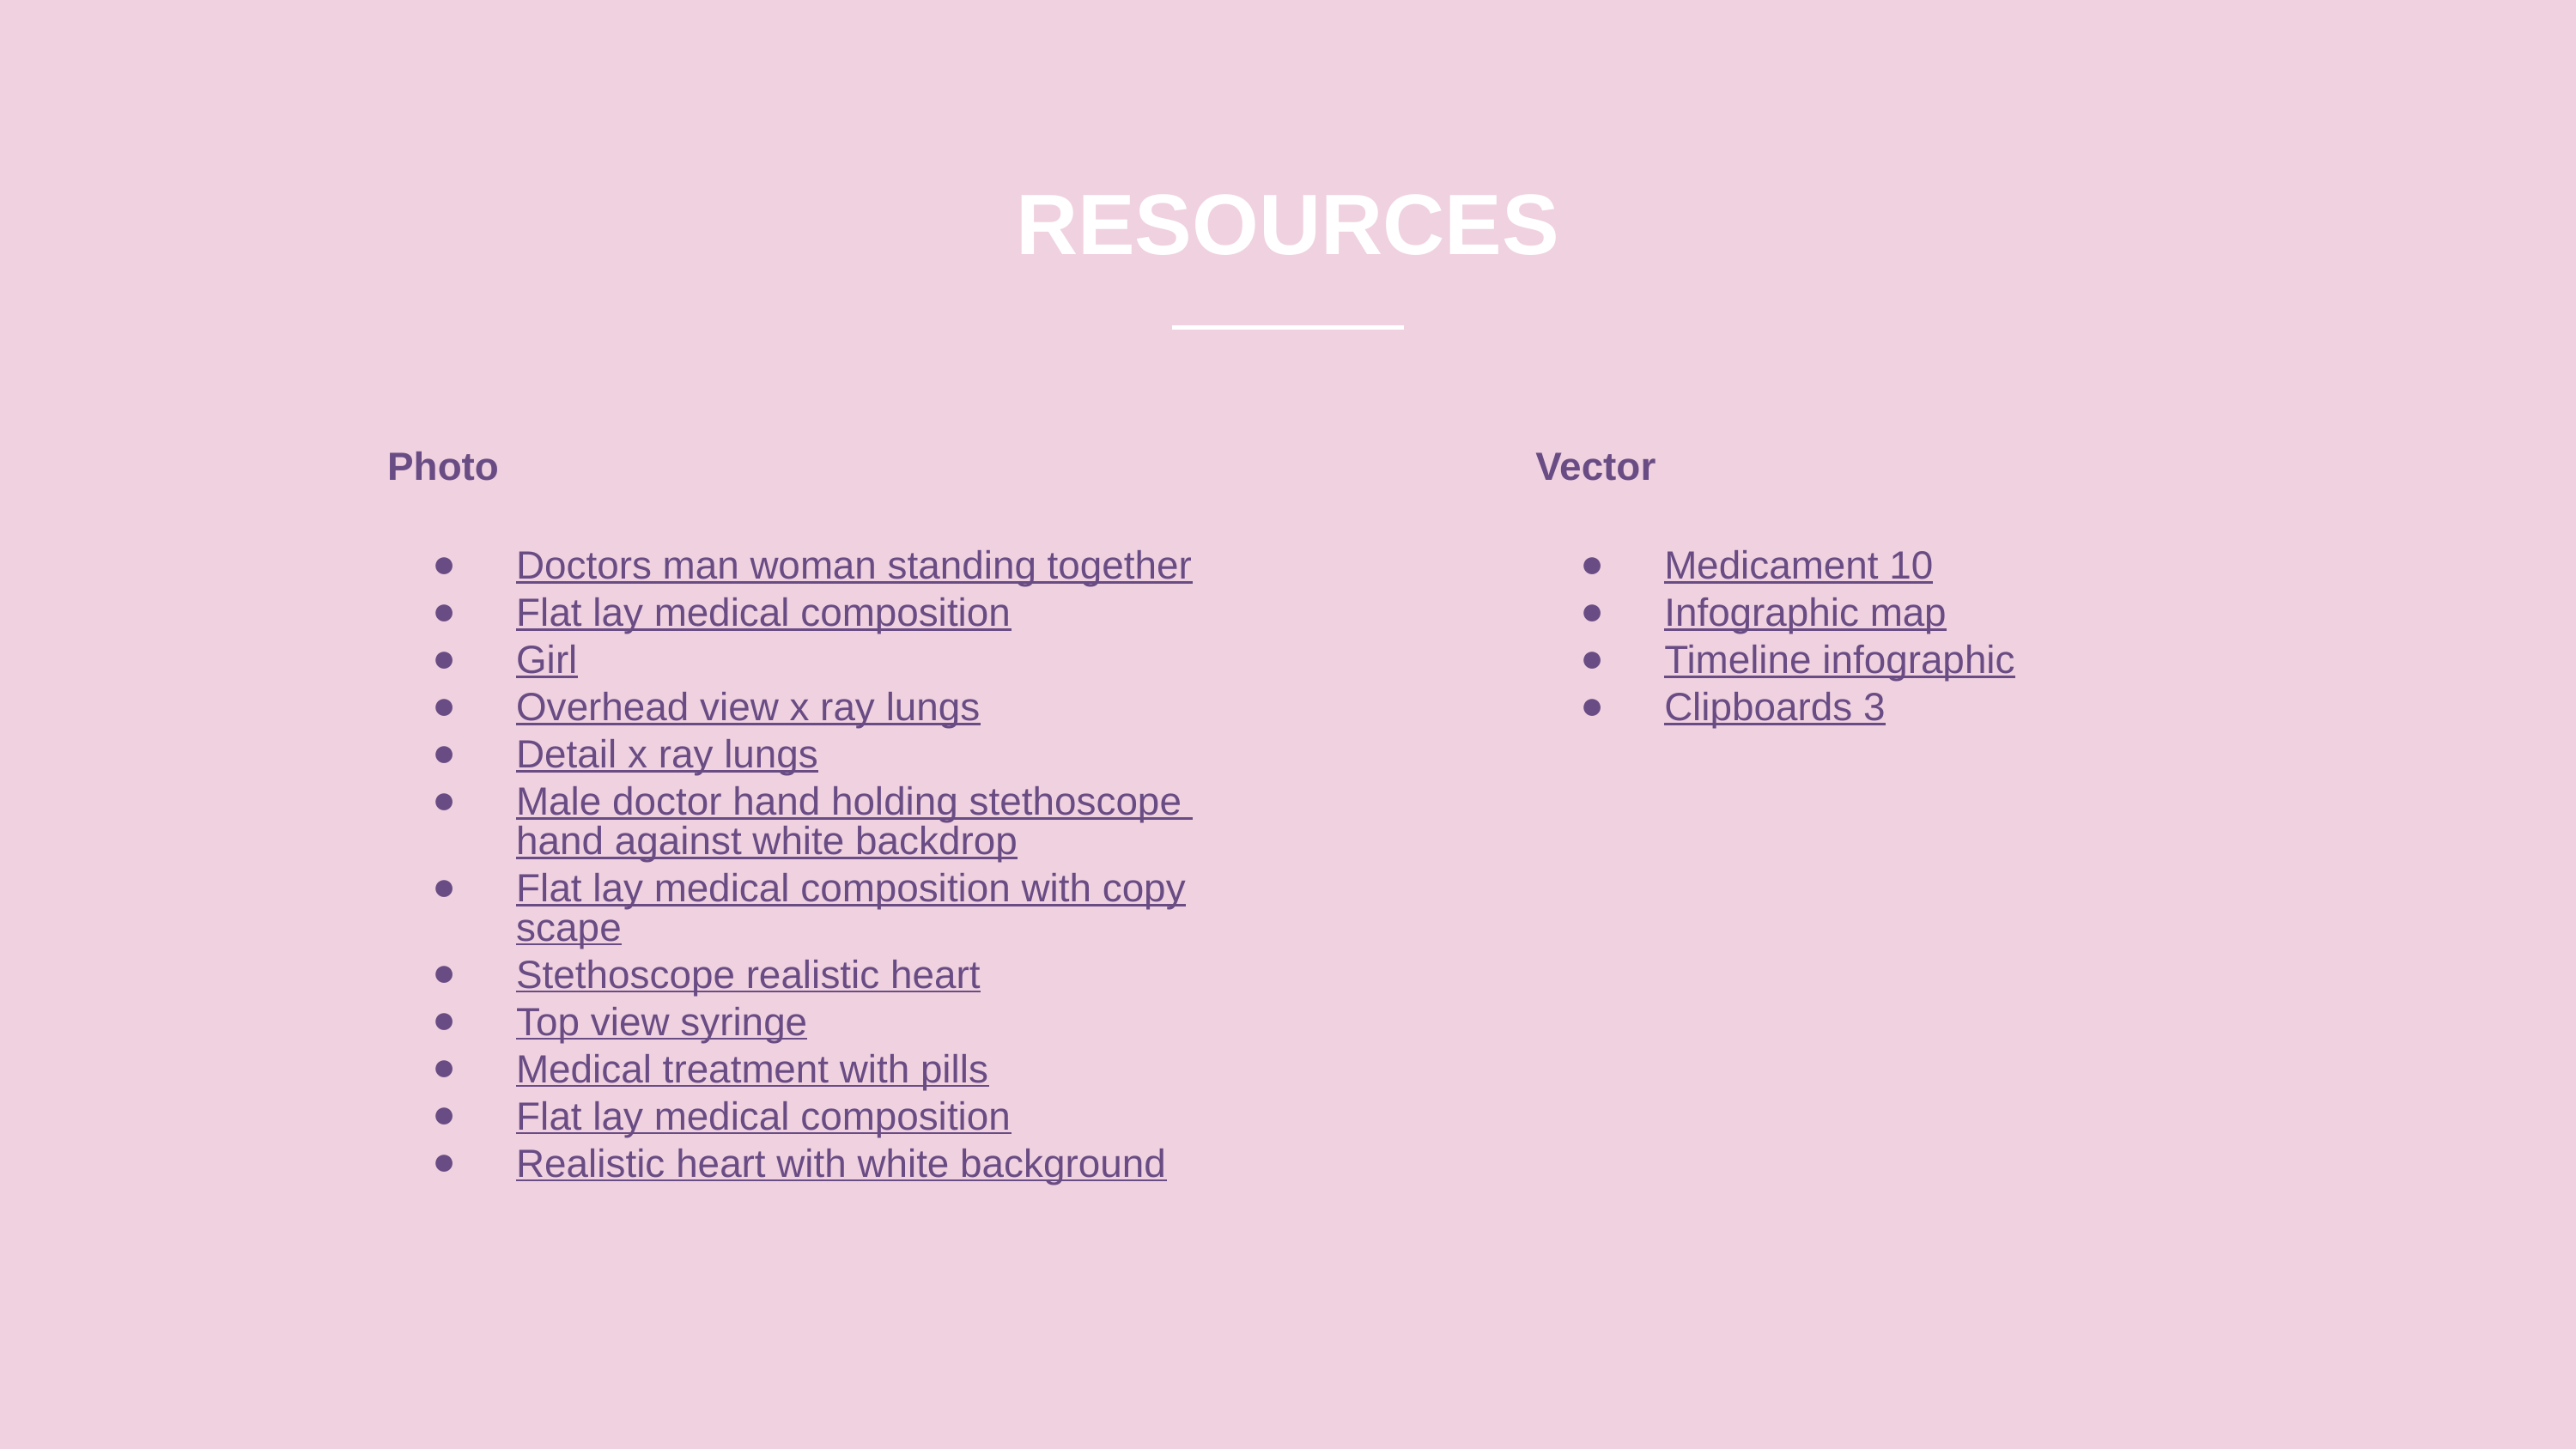

# RESOURCES
Photo
Vector
Doctors man woman standing together
Flat lay medical composition
Girl
Overhead view x ray lungs
Detail x ray lungs
Male doctor hand holding stethoscope hand against white backdrop
Flat lay medical composition with copyscape
Stethoscope realistic heart
Top view syringe
Medical treatment with pills
Flat lay medical composition
Realistic heart with white background

Medicament 10
Infographic map
Timeline infographic
Clipboards 3